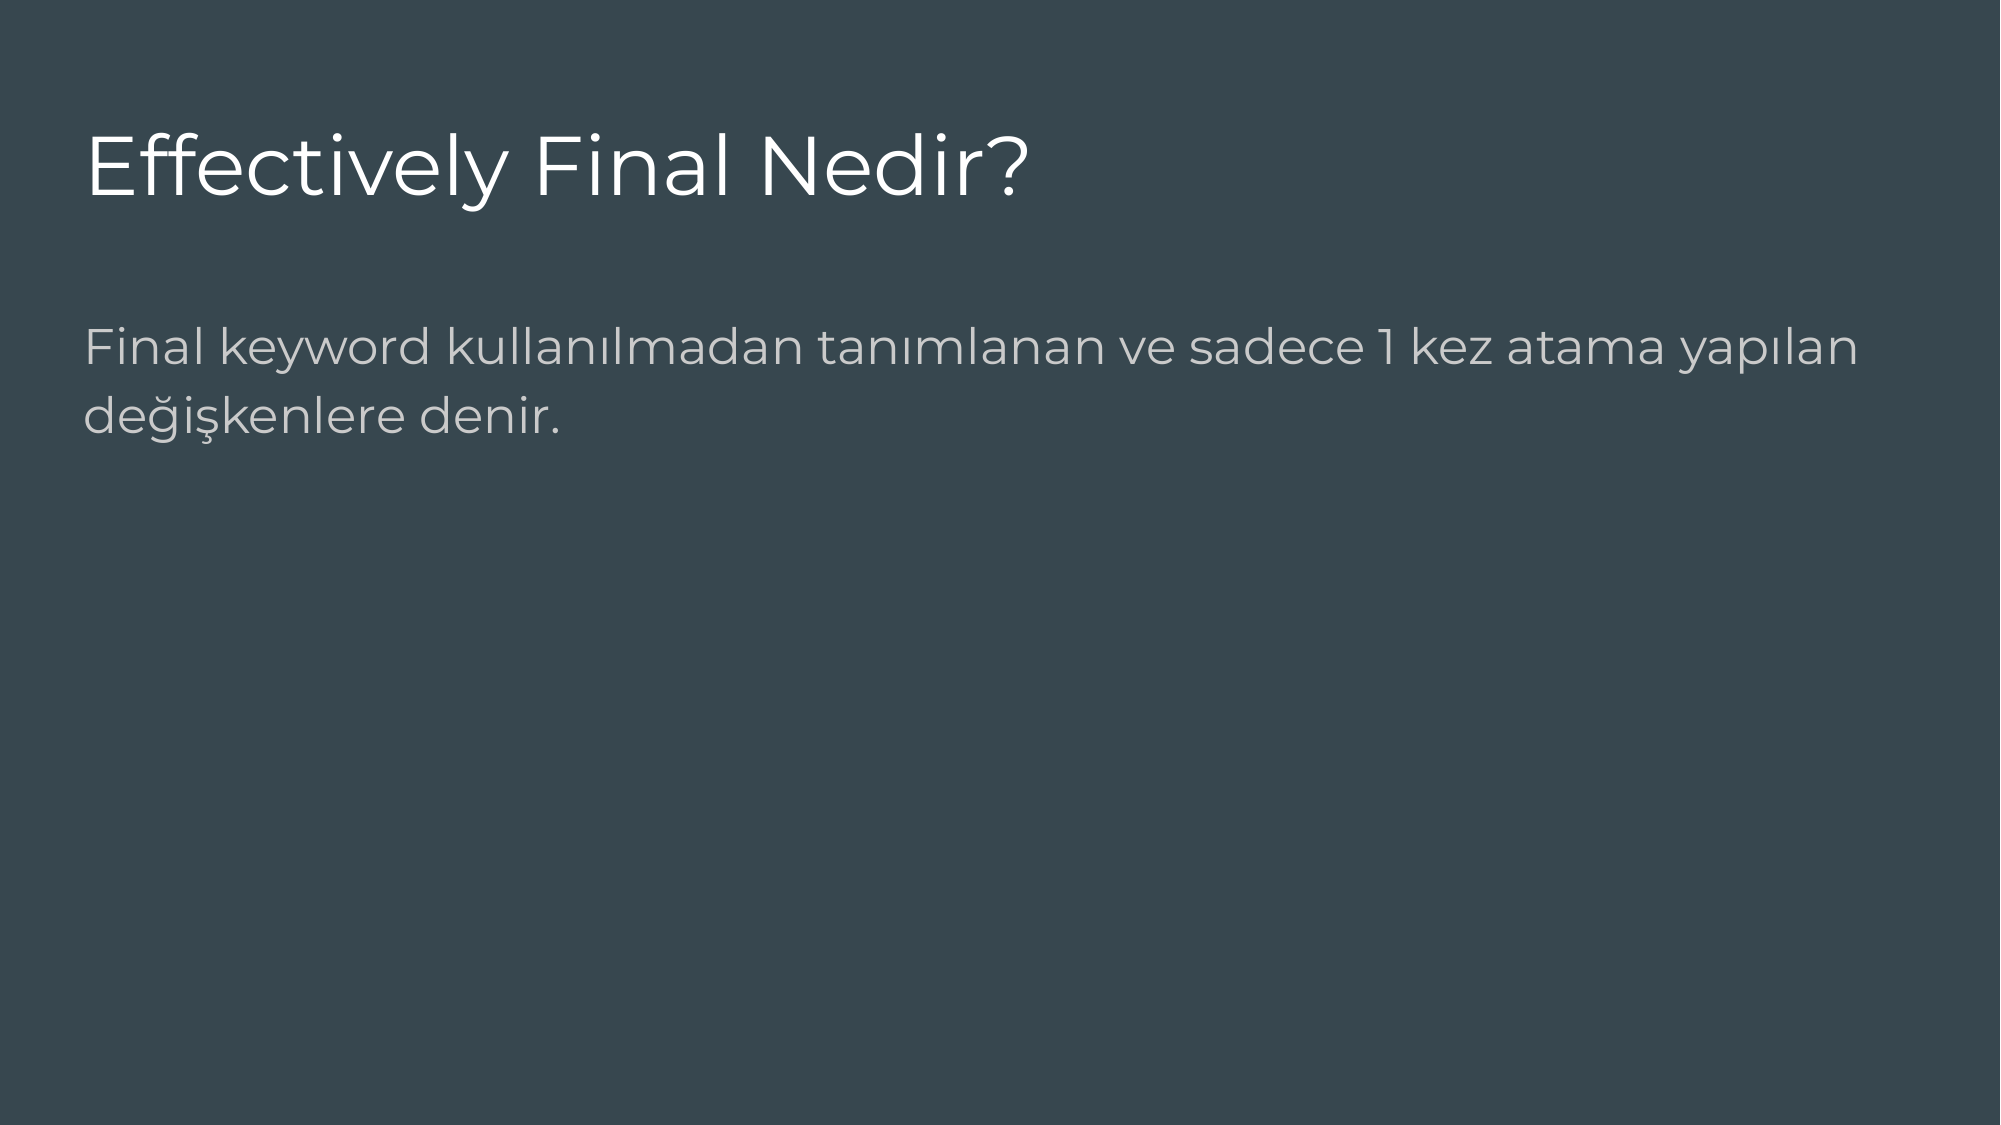

# Effectively Final Nedir?
Final keyword kullanılmadan tanımlanan ve sadece 1 kez atama yapılan değişkenlere denir.